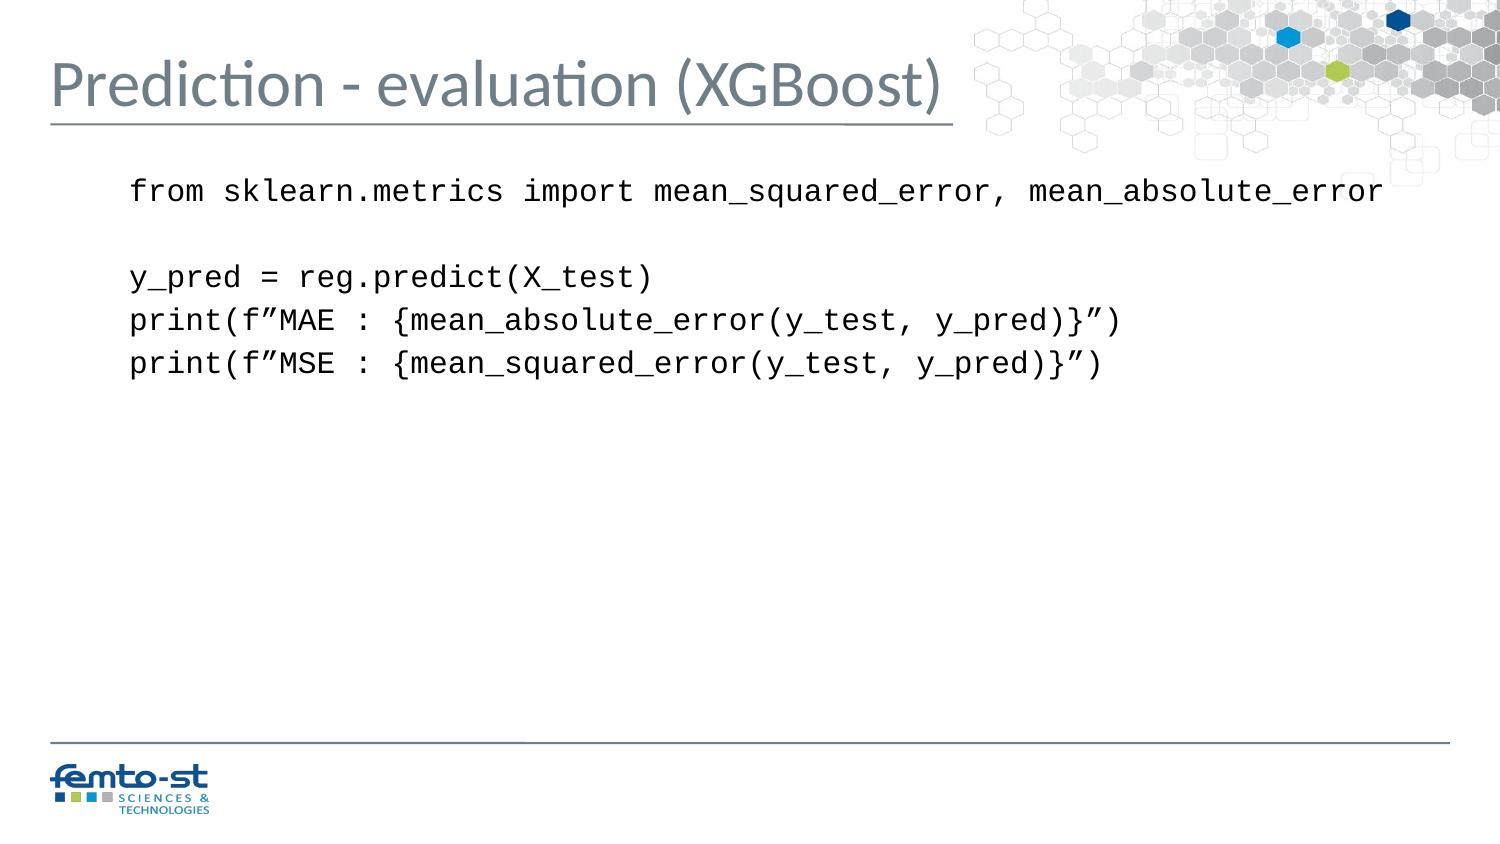

Prediction - evaluation (XGBoost)
from sklearn.metrics import mean_squared_error, mean_absolute_error

y_pred = reg.predict(X_test)
print(f”MAE : {mean_absolute_error(y_test, y_pred)}”)
print(f”MSE : {mean_squared_error(y_test, y_pred)}”)